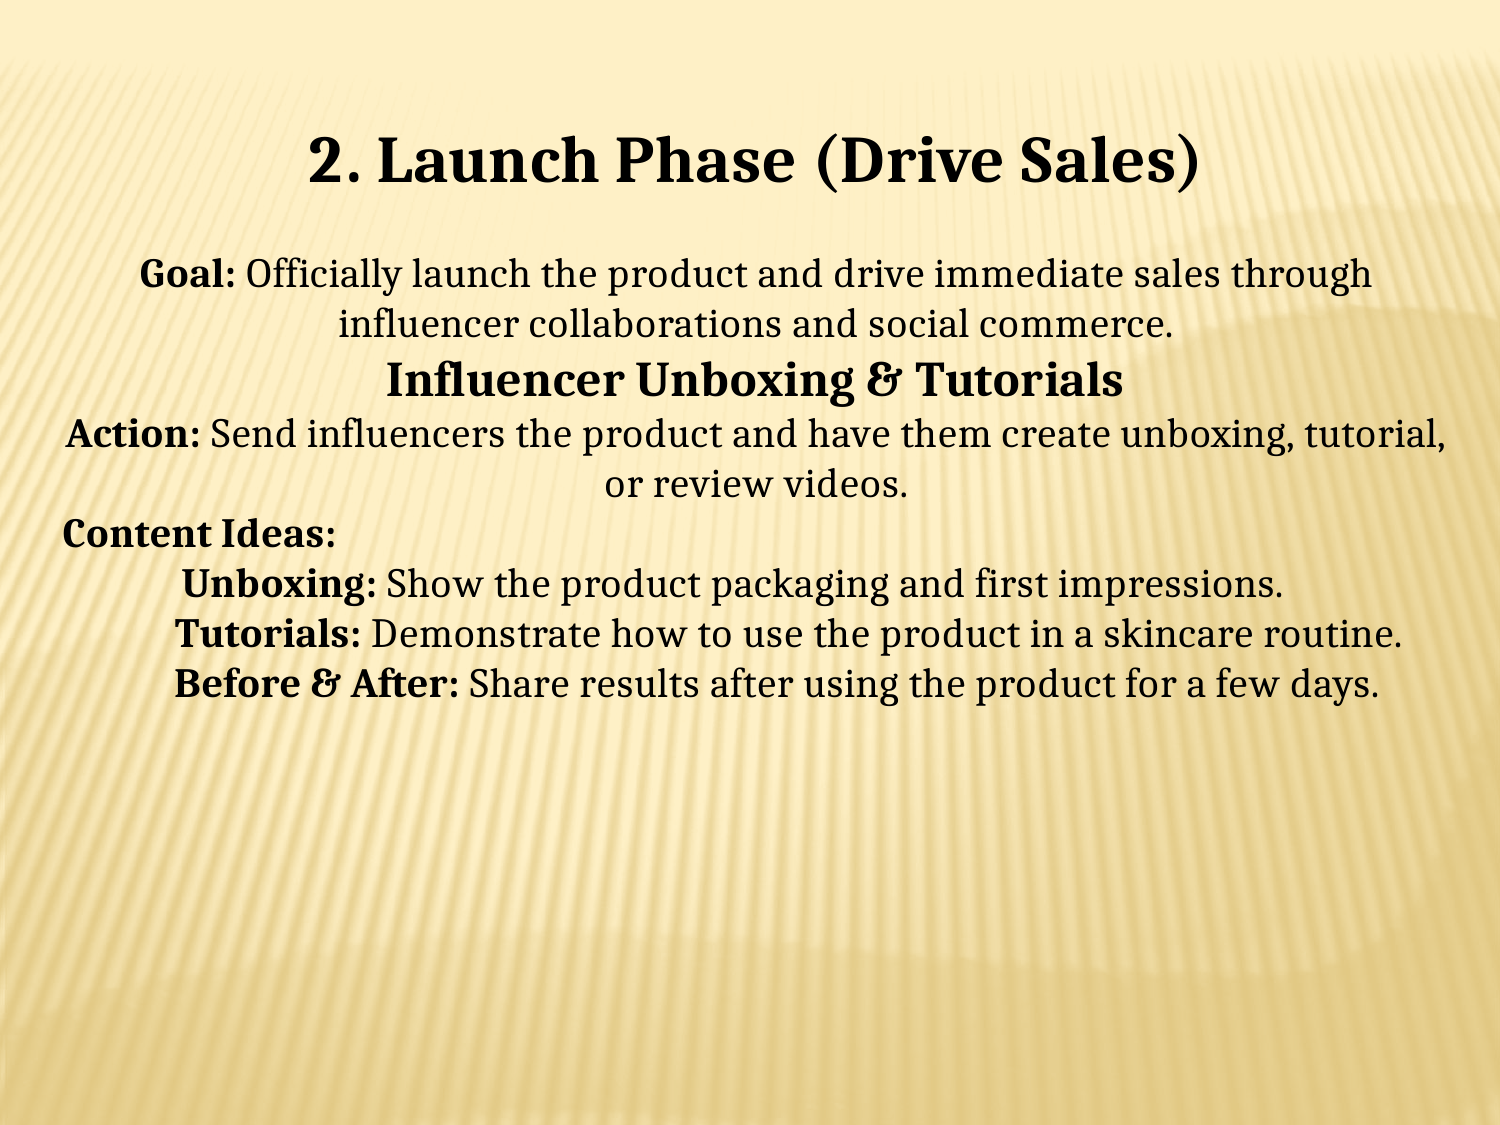

2. Launch Phase (Drive Sales)

Goal: Officially launch the product and drive immediate sales through influencer collaborations and social commerce.
Influencer Unboxing & Tutorials
Action: Send influencers the product and have them create unboxing, tutorial, or review videos.
Content Ideas:
             Unboxing: Show the product packaging and first impressions.
    Tutorials: Demonstrate how to use the product in a skincare routine.
    Before & After: Share results after using the product for a few days.